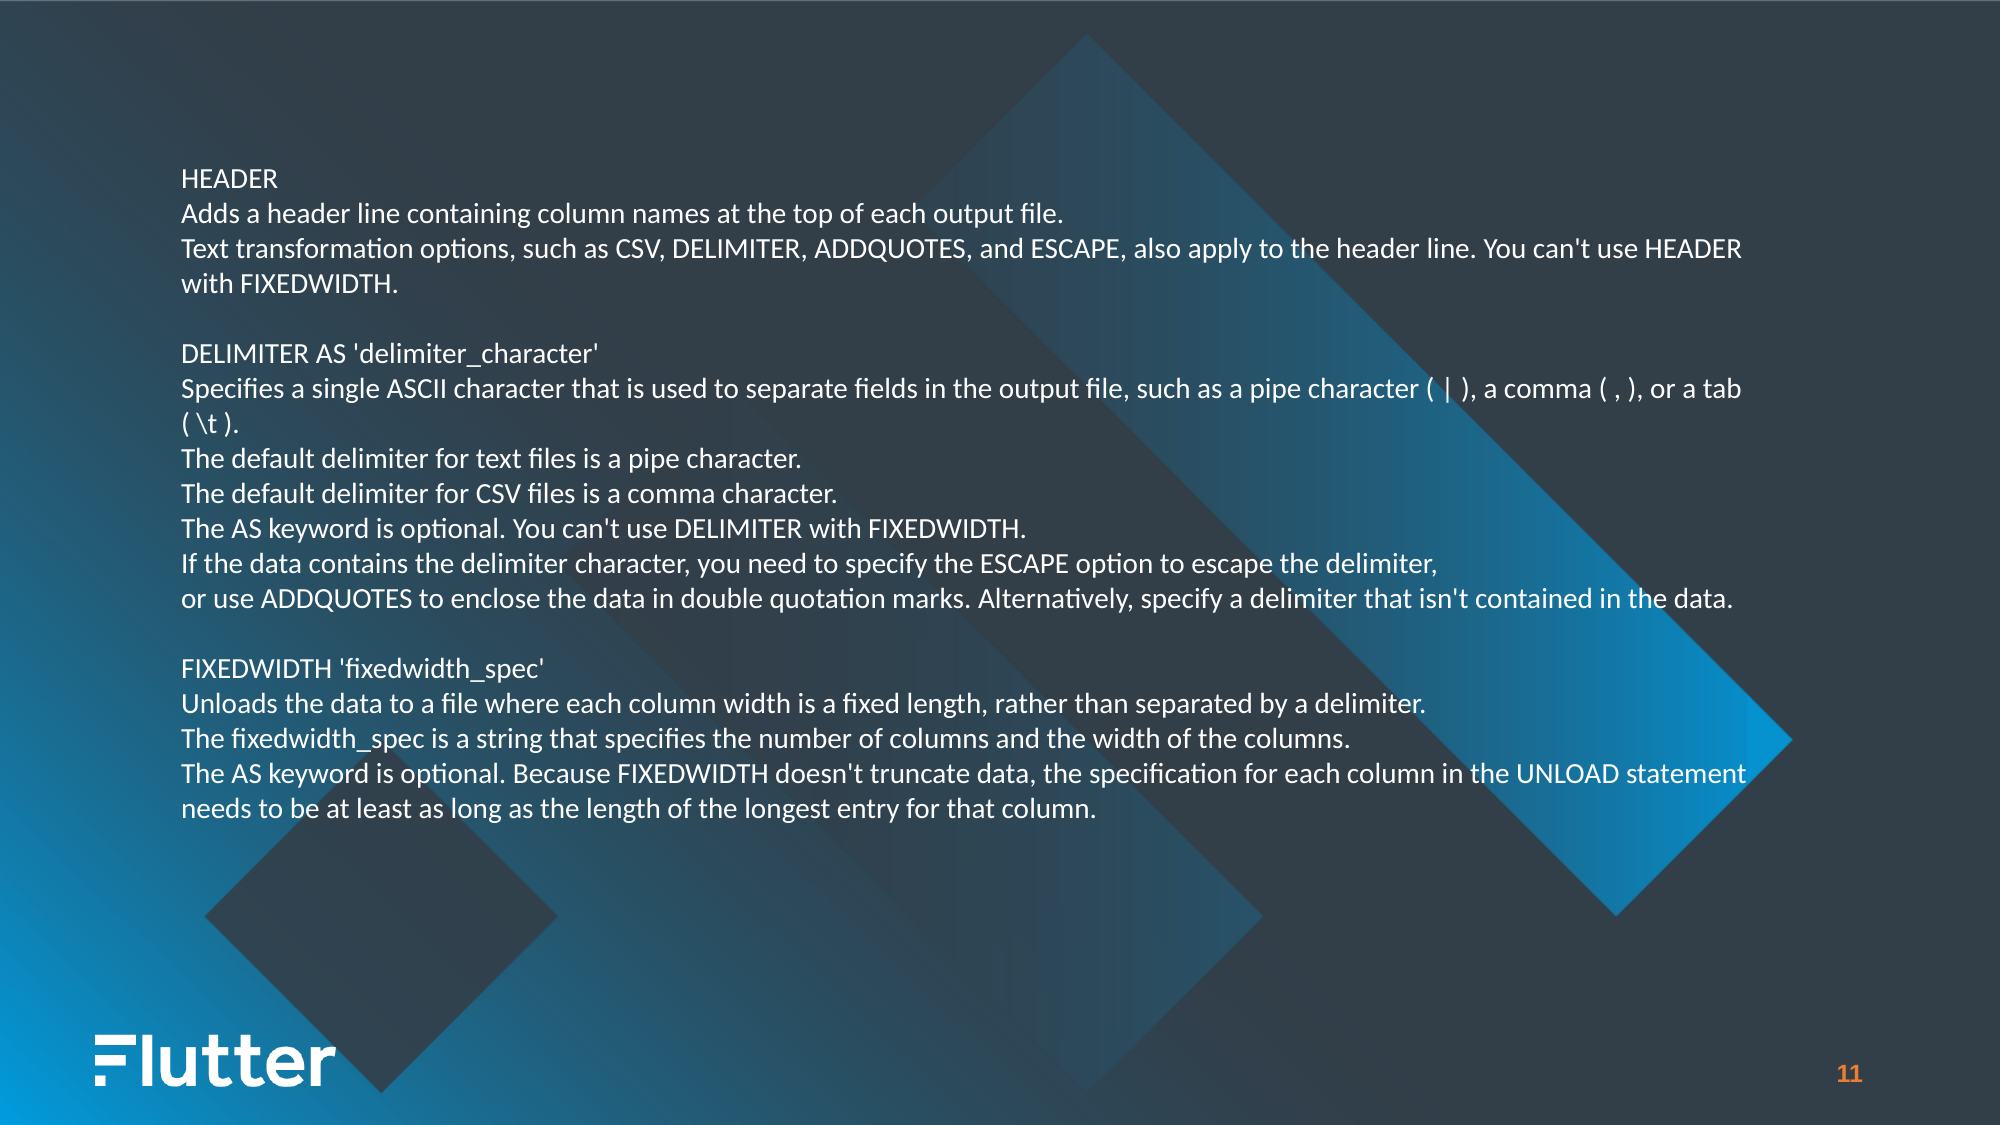

HEADER
Adds a header line containing column names at the top of each output file.
Text transformation options, such as CSV, DELIMITER, ADDQUOTES, and ESCAPE, also apply to the header line. You can't use HEADER with FIXEDWIDTH.

DELIMITER AS 'delimiter_character'
Specifies a single ASCII character that is used to separate fields in the output file, such as a pipe character ( | ), a comma ( , ), or a tab ( \t ).
The default delimiter for text files is a pipe character.
The default delimiter for CSV files is a comma character.
The AS keyword is optional. You can't use DELIMITER with FIXEDWIDTH.
If the data contains the delimiter character, you need to specify the ESCAPE option to escape the delimiter,
or use ADDQUOTES to enclose the data in double quotation marks. Alternatively, specify a delimiter that isn't contained in the data.

FIXEDWIDTH 'fixedwidth_spec'
Unloads the data to a file where each column width is a fixed length, rather than separated by a delimiter.
The fixedwidth_spec is a string that specifies the number of columns and the width of the columns.
The AS keyword is optional. Because FIXEDWIDTH doesn't truncate data, the specification for each column in the UNLOAD statement
needs to be at least as long as the length of the longest entry for that column.